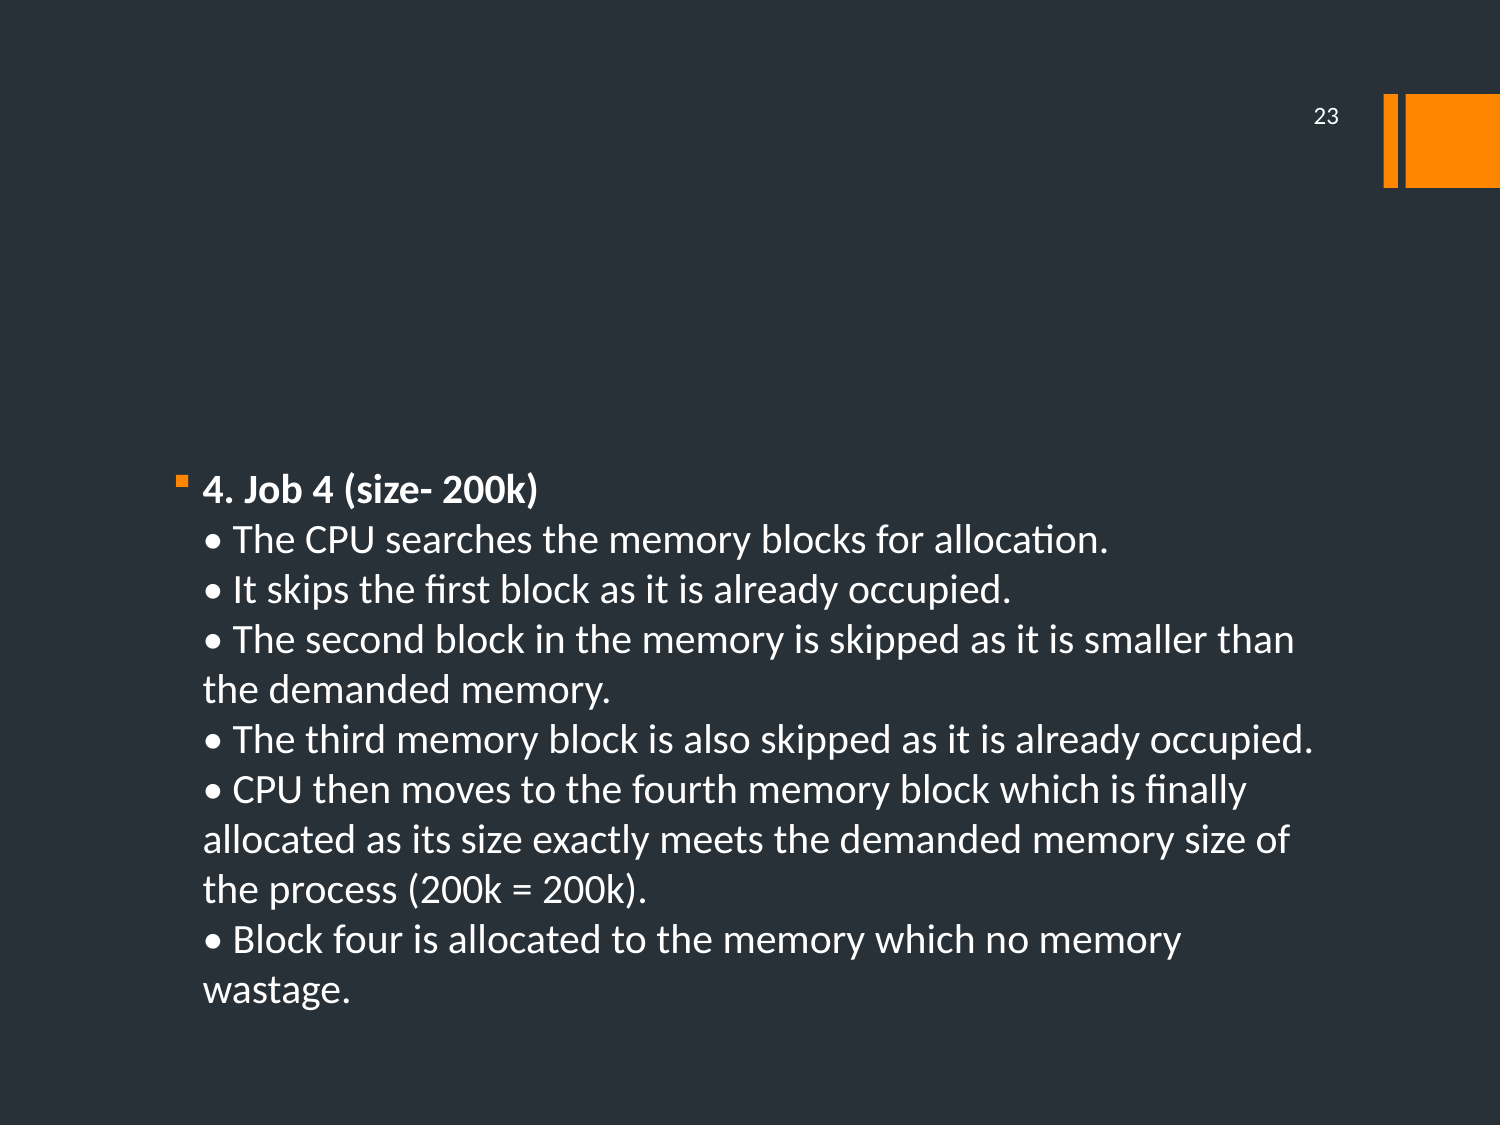

23
#
4. Job 4 (size- 200k)
• The CPU searches the memory blocks for allocation.
• It skips the first block as it is already occupied.
• The second block in the memory is skipped as it is smaller than the demanded memory.
• The third memory block is also skipped as it is already occupied.
• CPU then moves to the fourth memory block which is finally allocated as its size exactly meets the demanded memory size of the process (200k = 200k).
• Block four is allocated to the memory which no memory wastage.